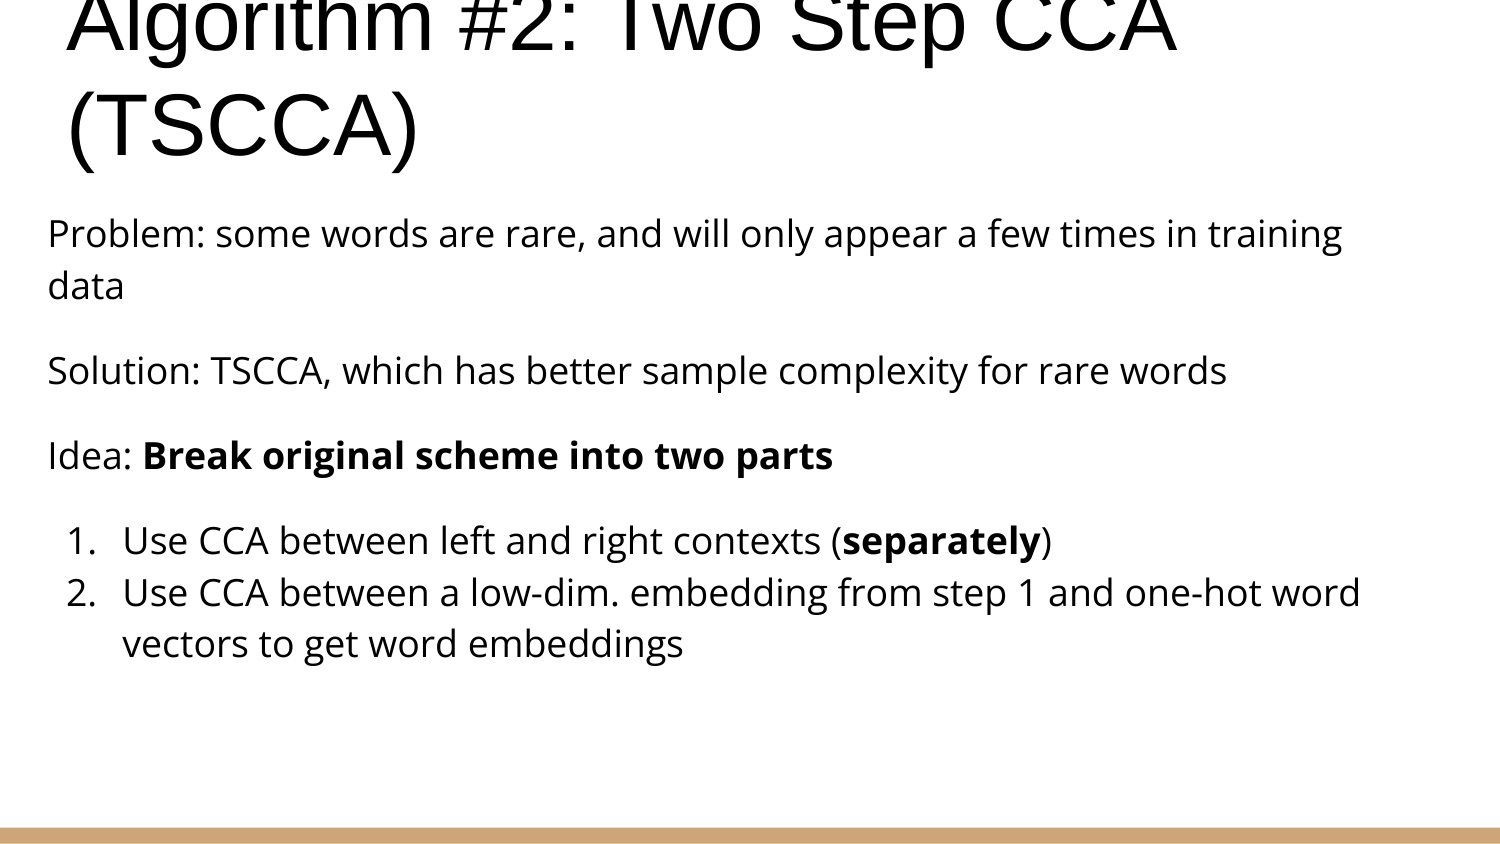

# Algorithm #2: Two Step CCA (TSCCA)
Problem: some words are rare, and will only appear a few times in training data
Solution: TSCCA, which has better sample complexity for rare words
Idea: Break original scheme into two parts
Use CCA between left and right contexts (separately)
Use CCA between a low-dim. embedding from step 1 and one-hot word vectors to get word embeddings